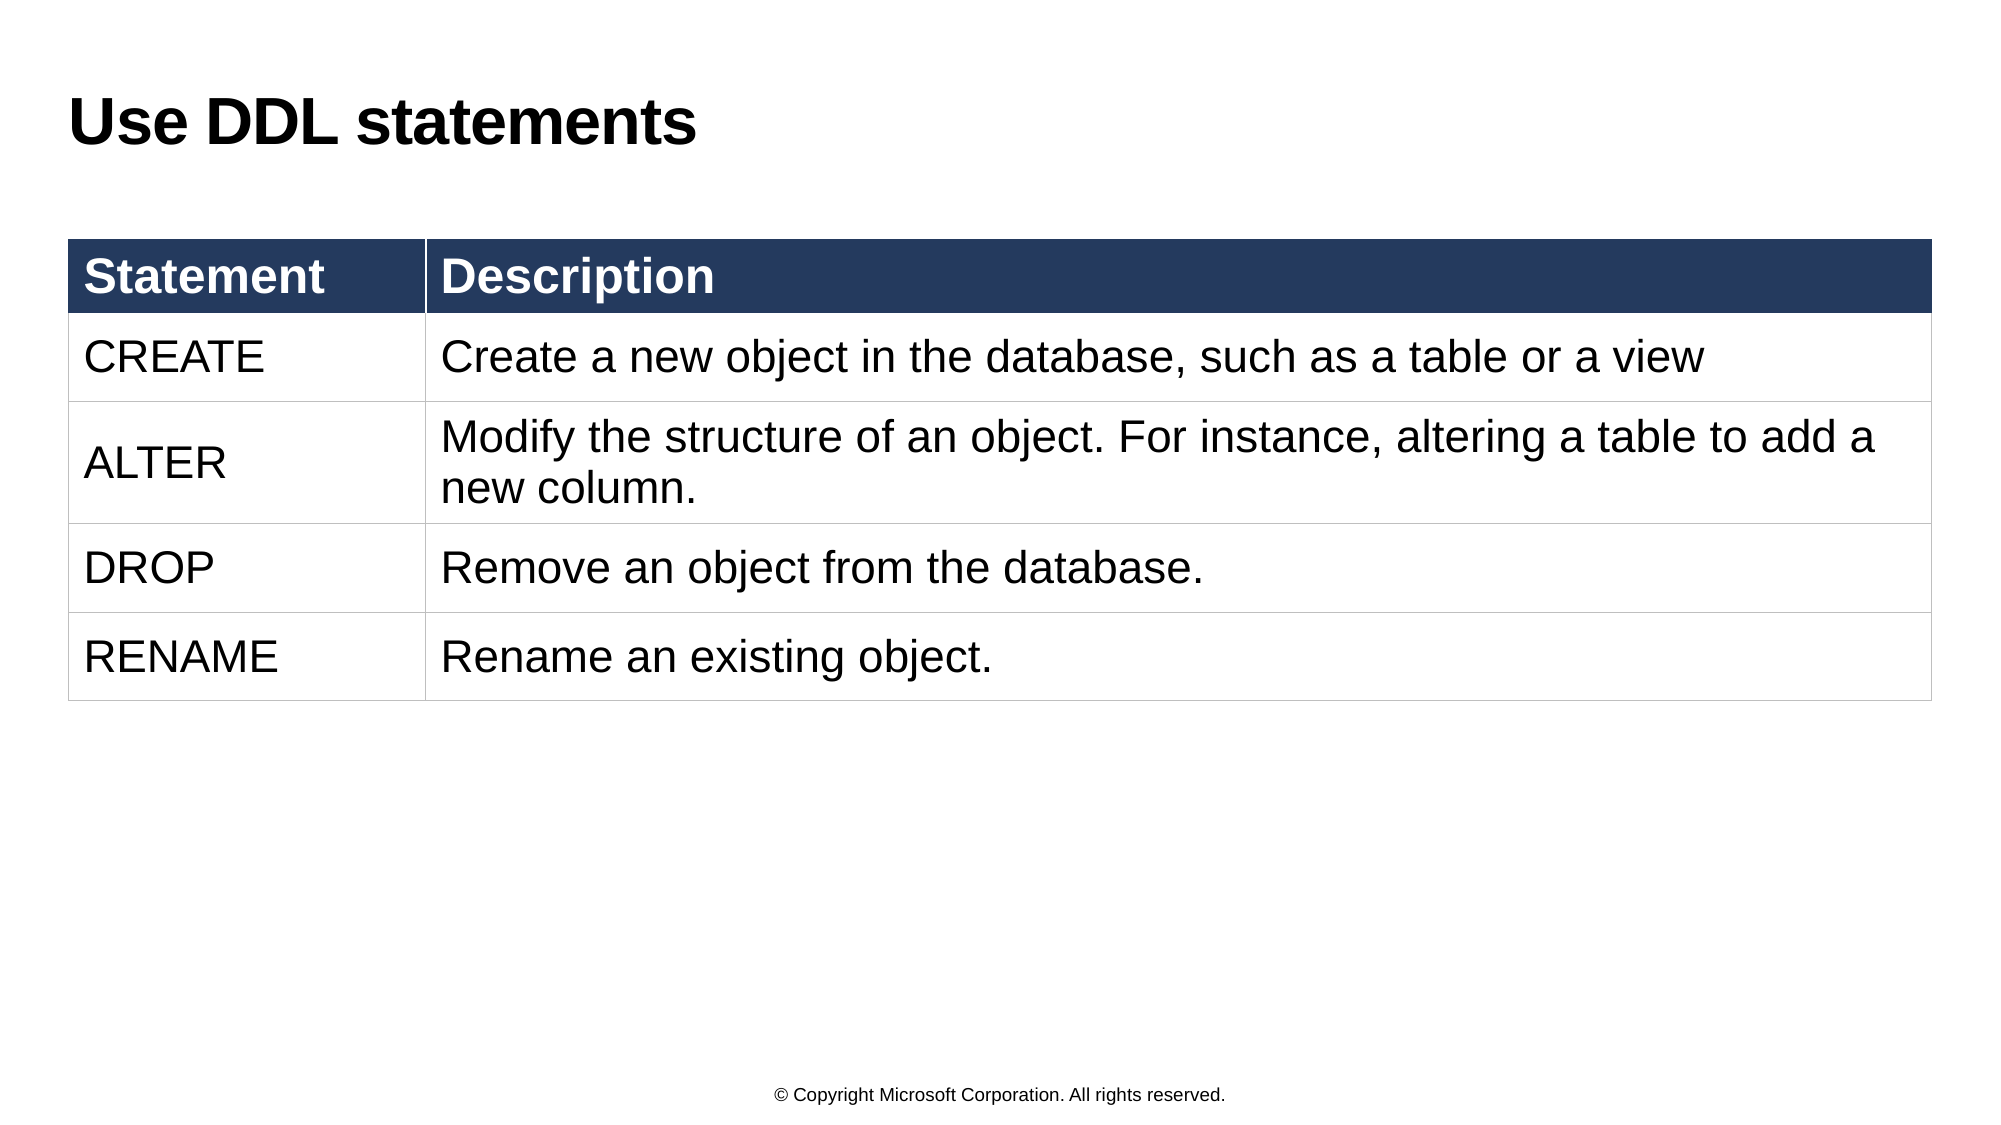

# Use DDL statements
| Statement | Description |
| --- | --- |
| CREATE | Create a new object in the database, such as a table or a view |
| ALTER | Modify the structure of an object. For instance, altering a table to add a new column. |
| DROP | Remove an object from the database. |
| RENAME | Rename an existing object. |